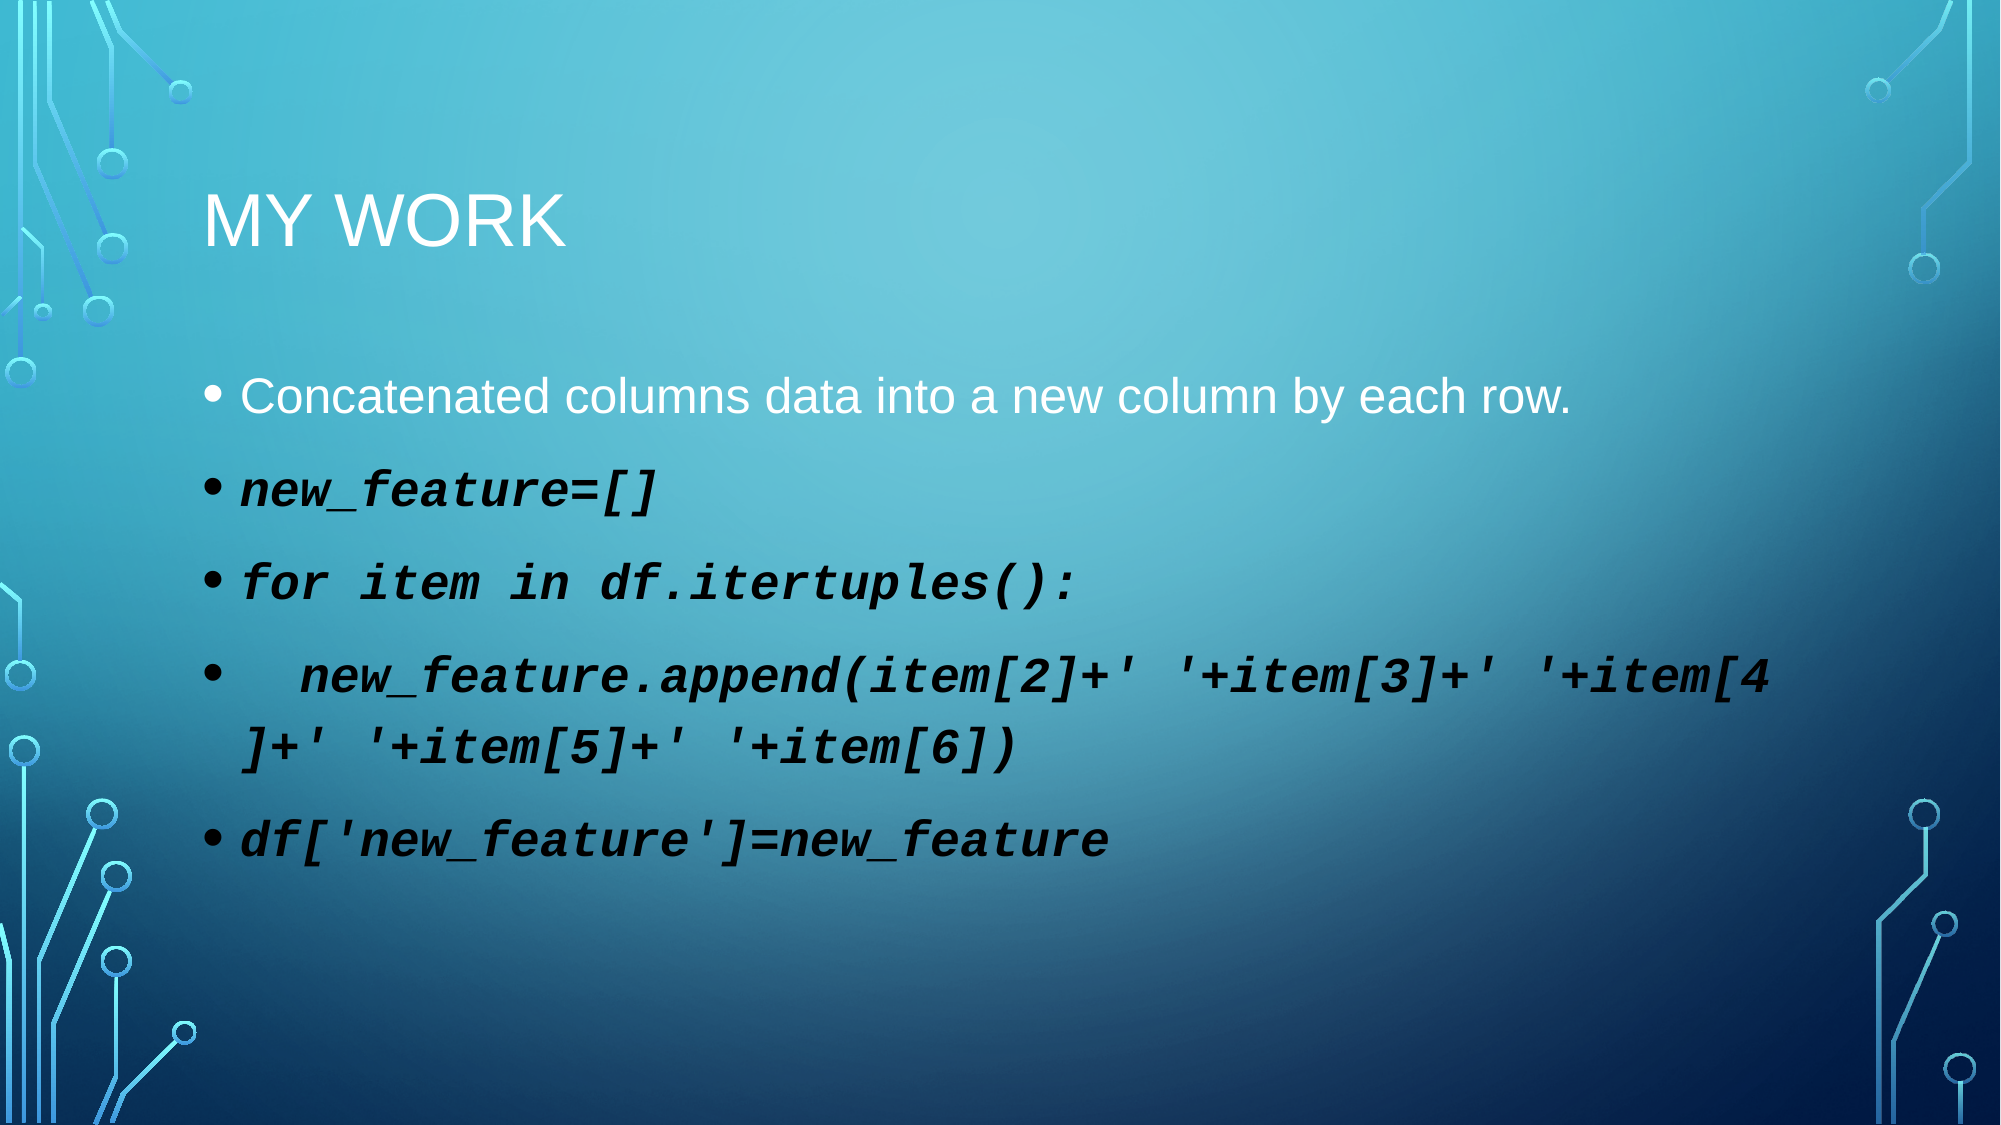

# My work
Concatenated columns data into a new column by each row.
new_feature=[]
for item in df.itertuples():
  new_feature.append(item[2]+' '+item[3]+' '+item[4]+' '+item[5]+' '+item[6])
df['new_feature']=new_feature